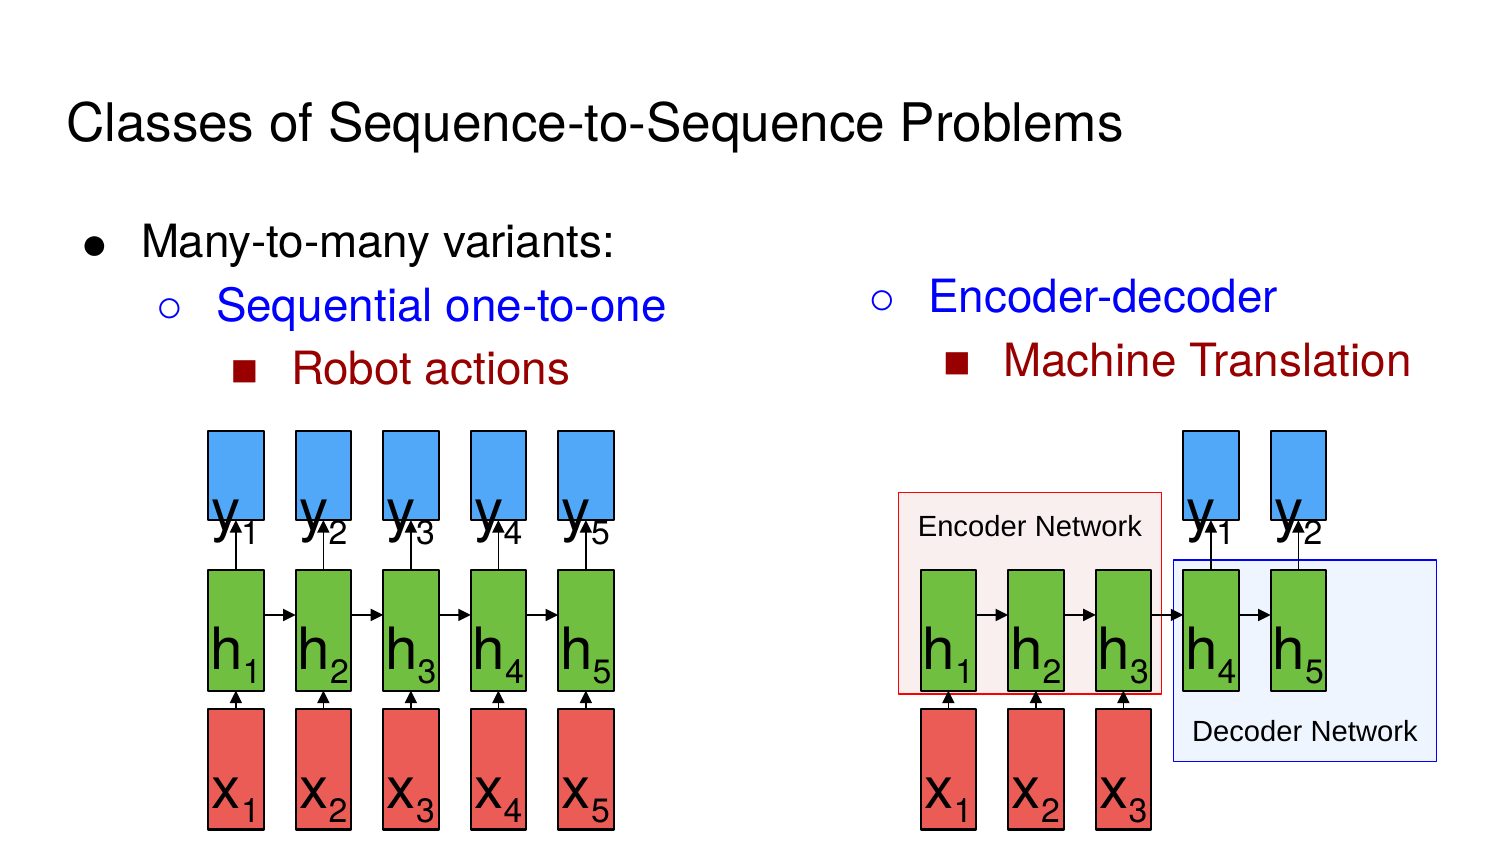

# Classes of Sequence-to-Sequence Problems
Many-to-many variants:
Sequential one-to-one
Robot actions

Encoder-decoder
Machine Translation
y1
y2
y3
y4
y5
h1
h2
h3
h4
h5
x1
x2
x3
x4
x5
y1
y2
h1
h2
h3
h4
h5
x1
x2
x3
Encoder Network
Decoder Network